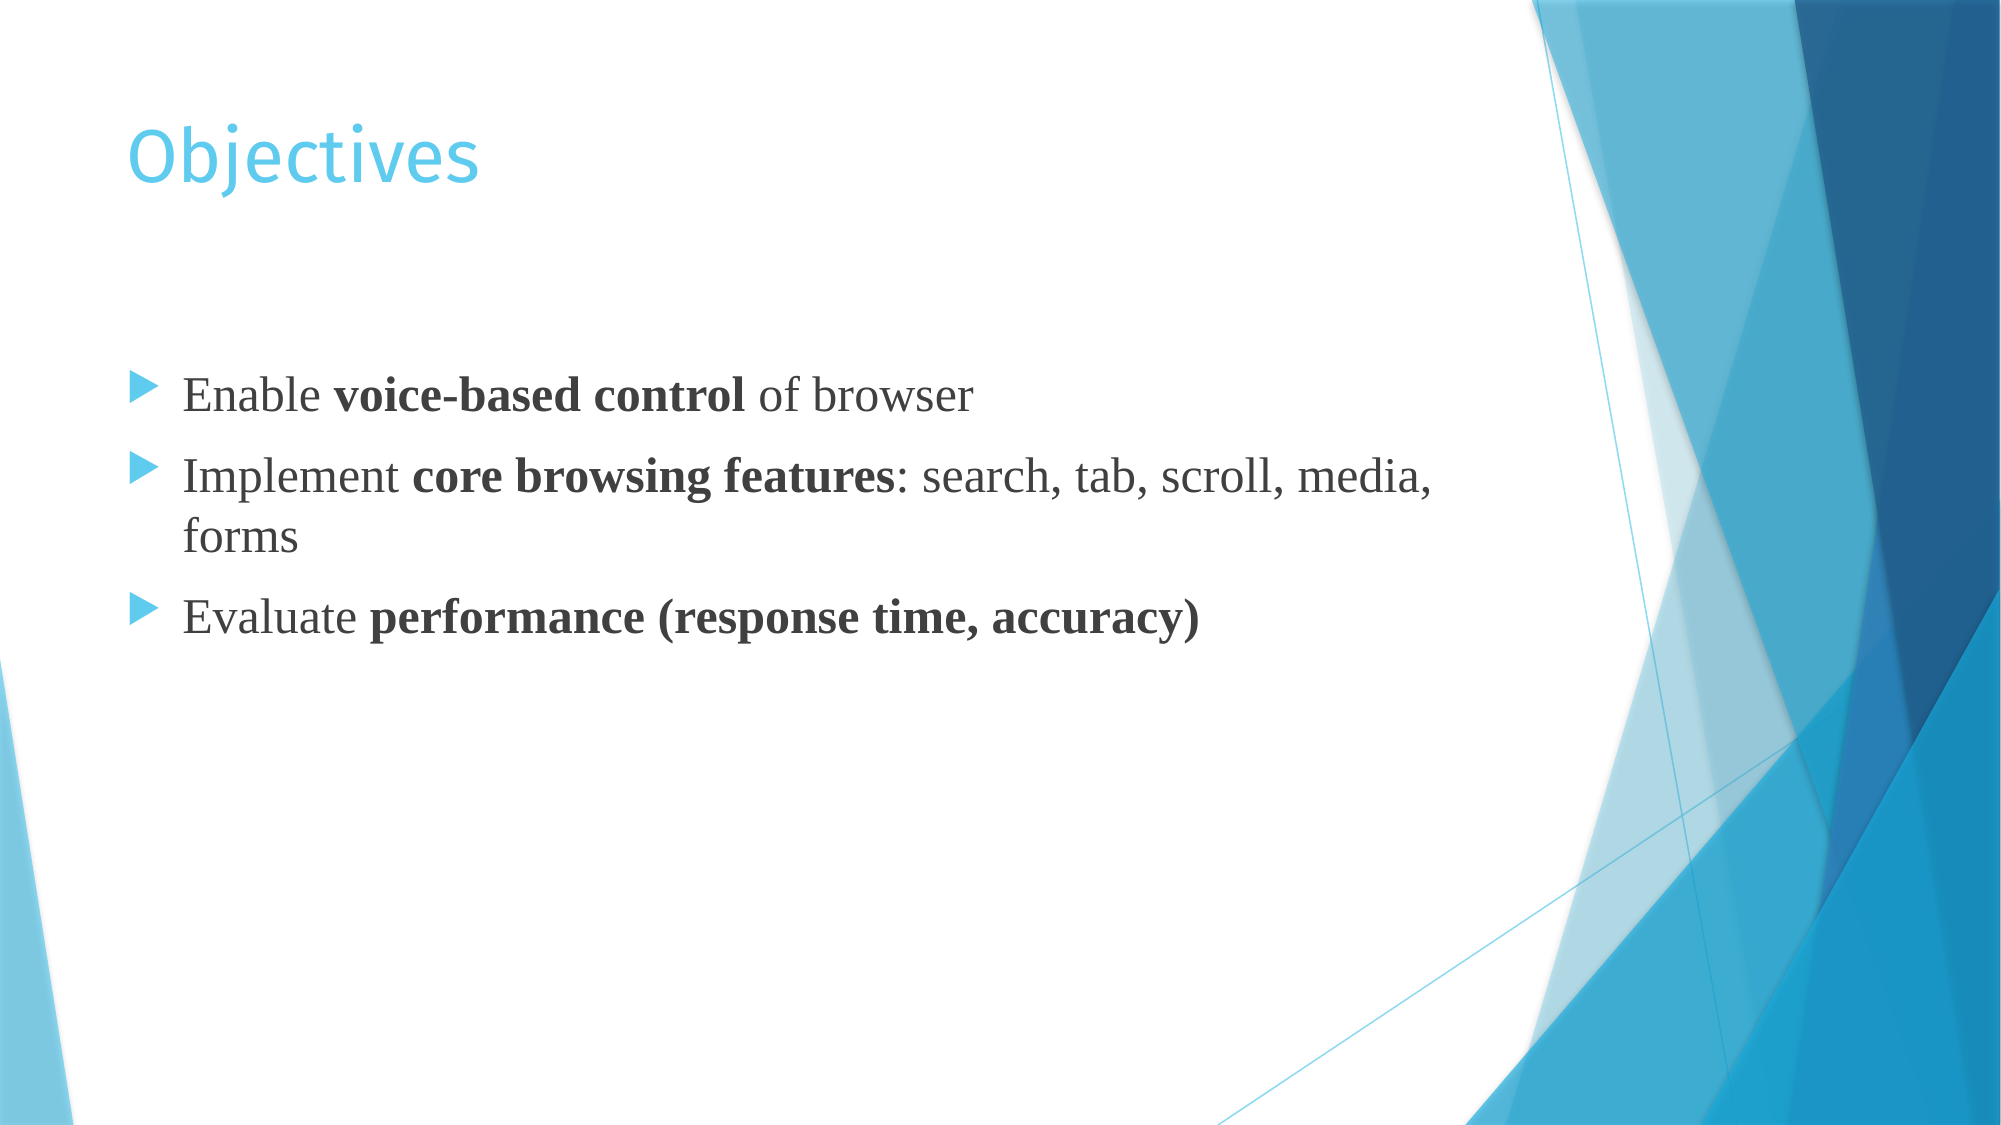

# Objectives
Enable voice-based control of browser
Implement core browsing features: search, tab, scroll, media, forms
Evaluate performance (response time, accuracy)